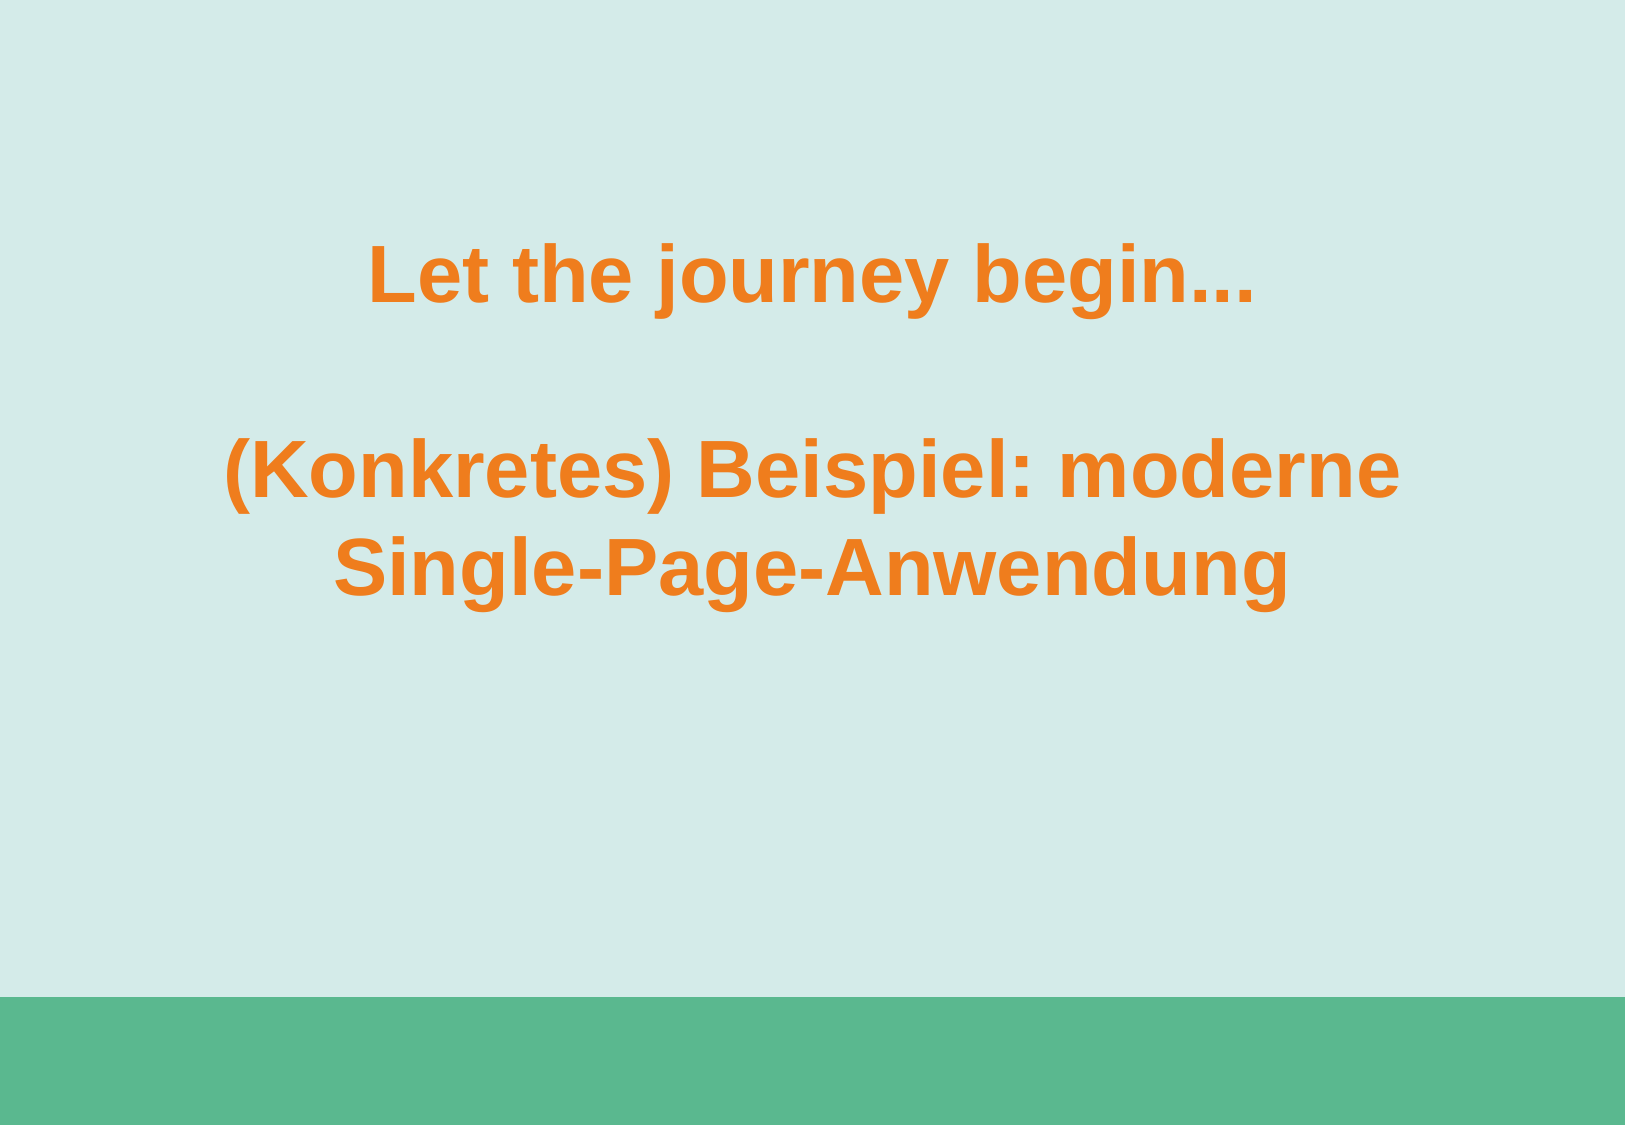

Let the journey begin...

(Konkretes) Beispiel: moderne Single-Page-Anwendung
#